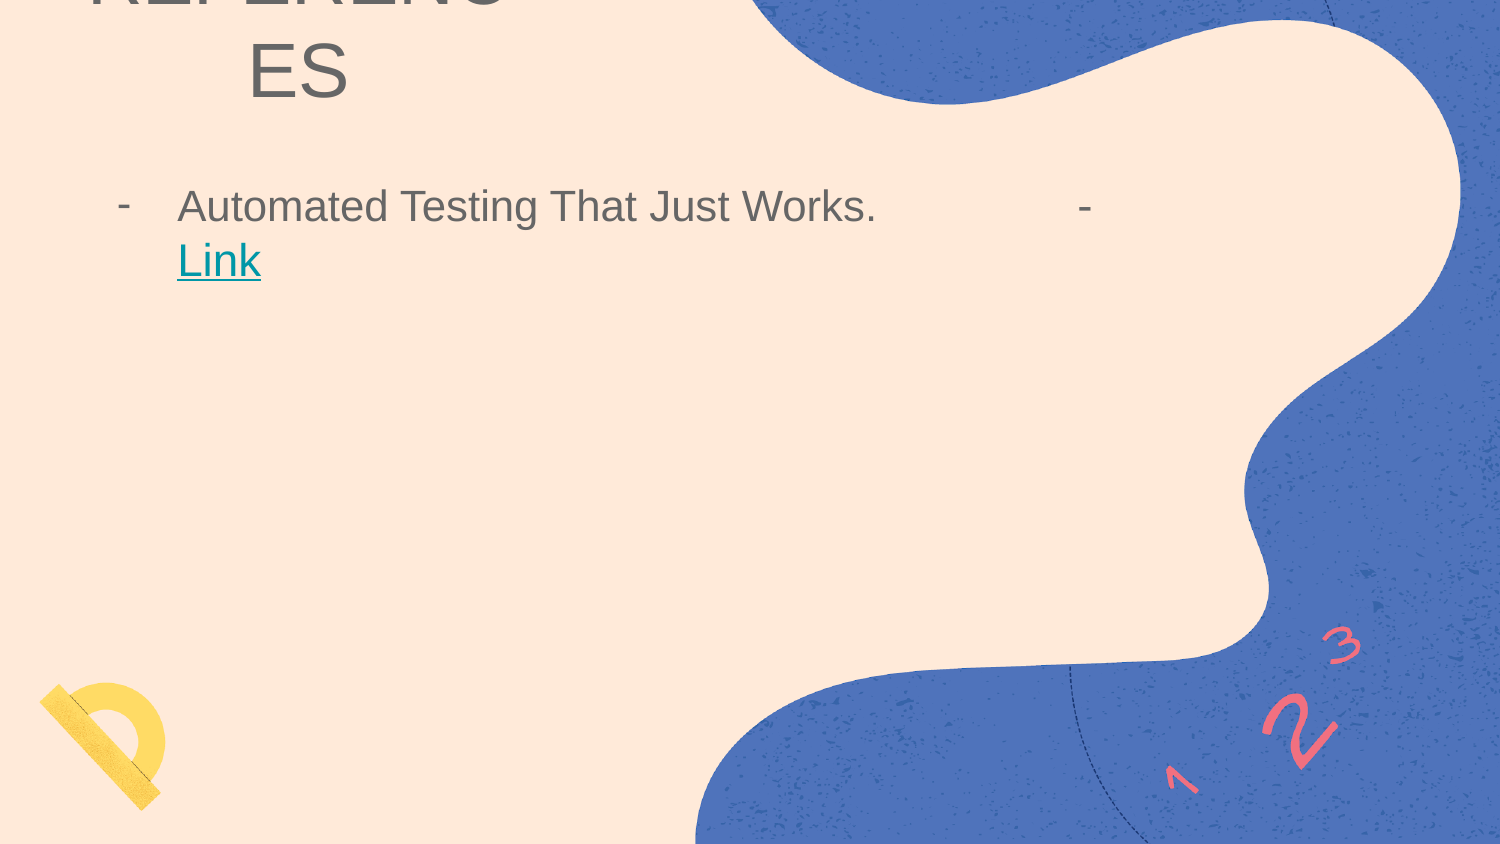

# REFERENCES
Automated Testing That Just Works. 		-  	Link